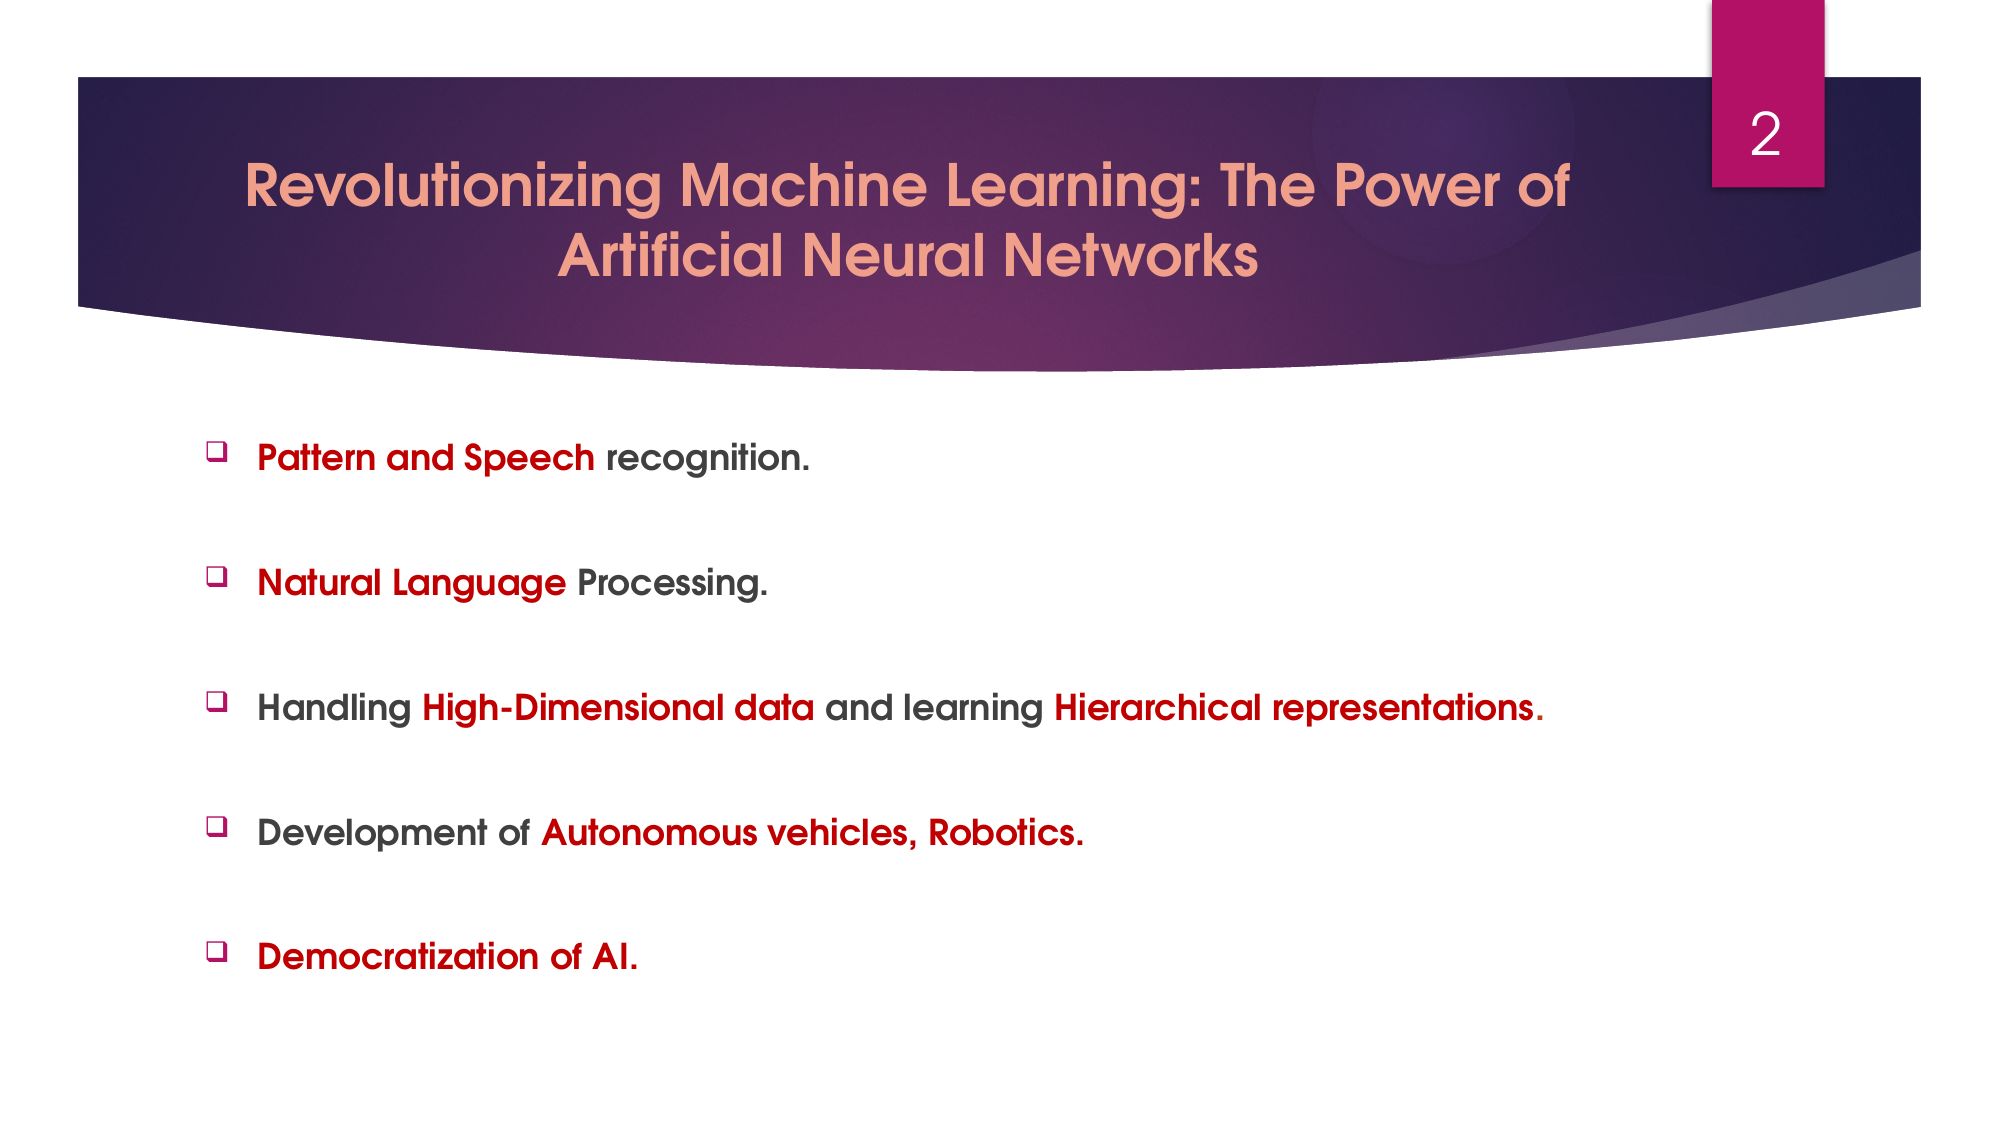

2
# Revolutionizing Machine Learning: The Power of Artificial Neural Networks
Pattern and Speech recognition.

Natural Language Processing.

Handling High-Dimensional data and learning Hierarchical representations.

Development of Autonomous vehicles, Robotics.

Democratization of AI.